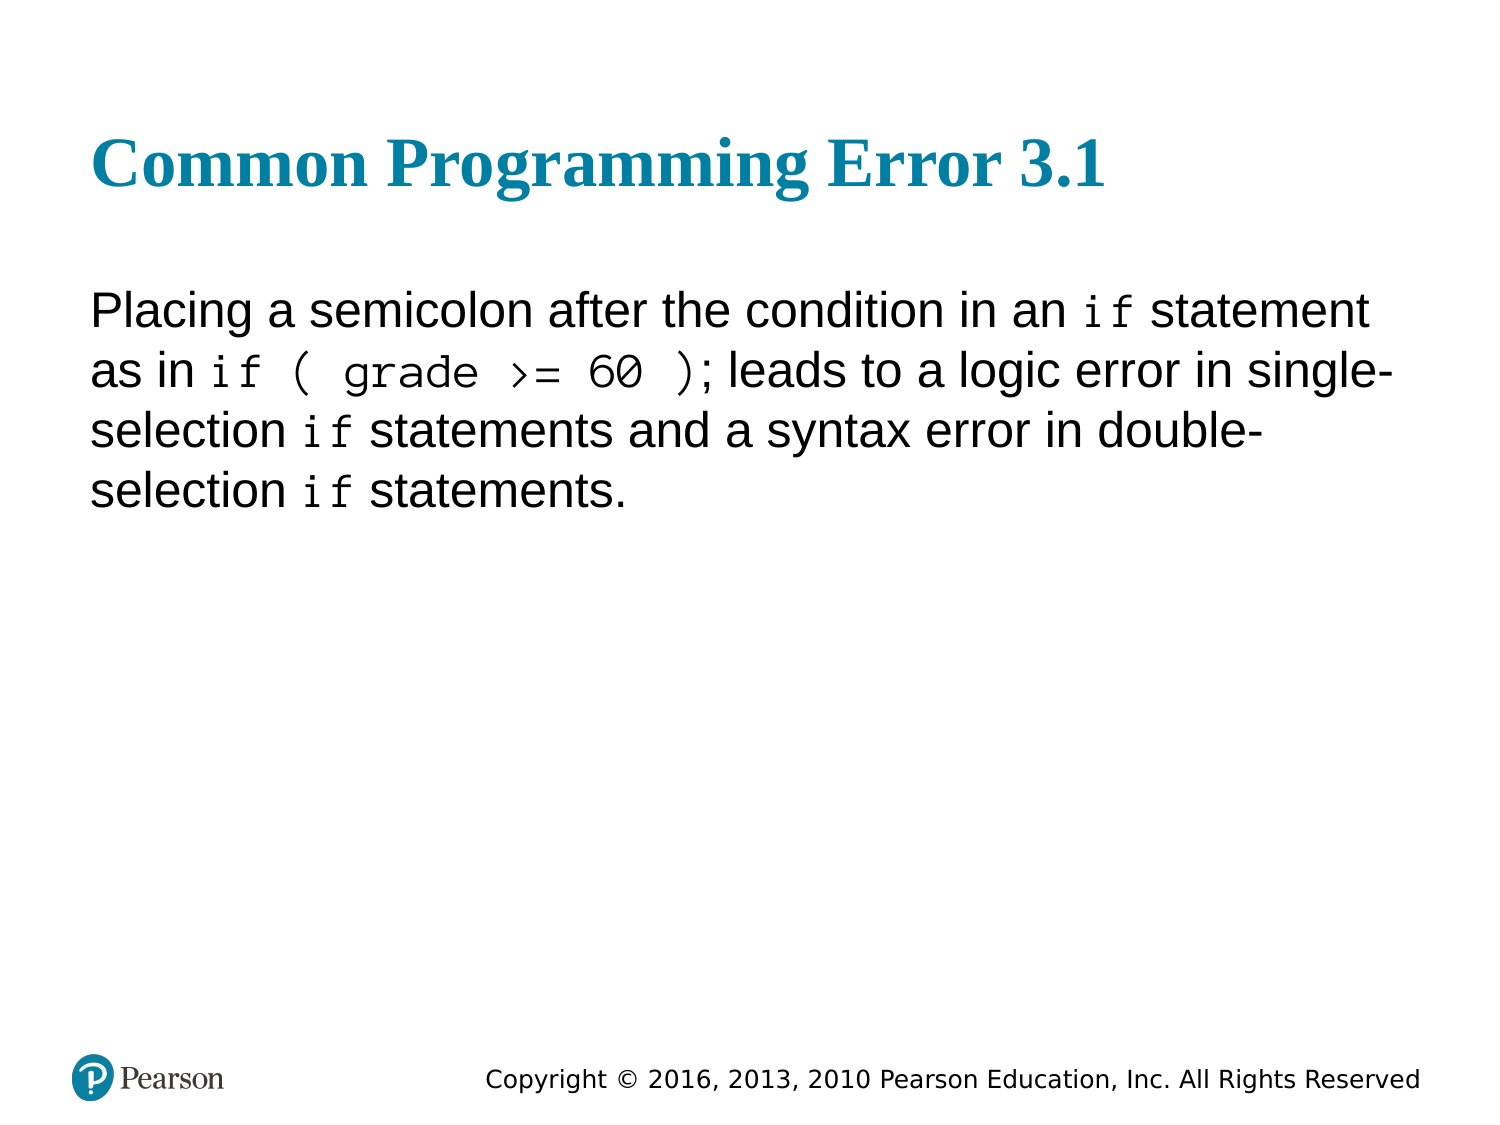

# Common Programming Error 3.1
Placing a semicolon after the condition in an if statement as in if ( grade >= 60 ); leads to a logic error in single-selection if statements and a syntax error in double-selection if statements.